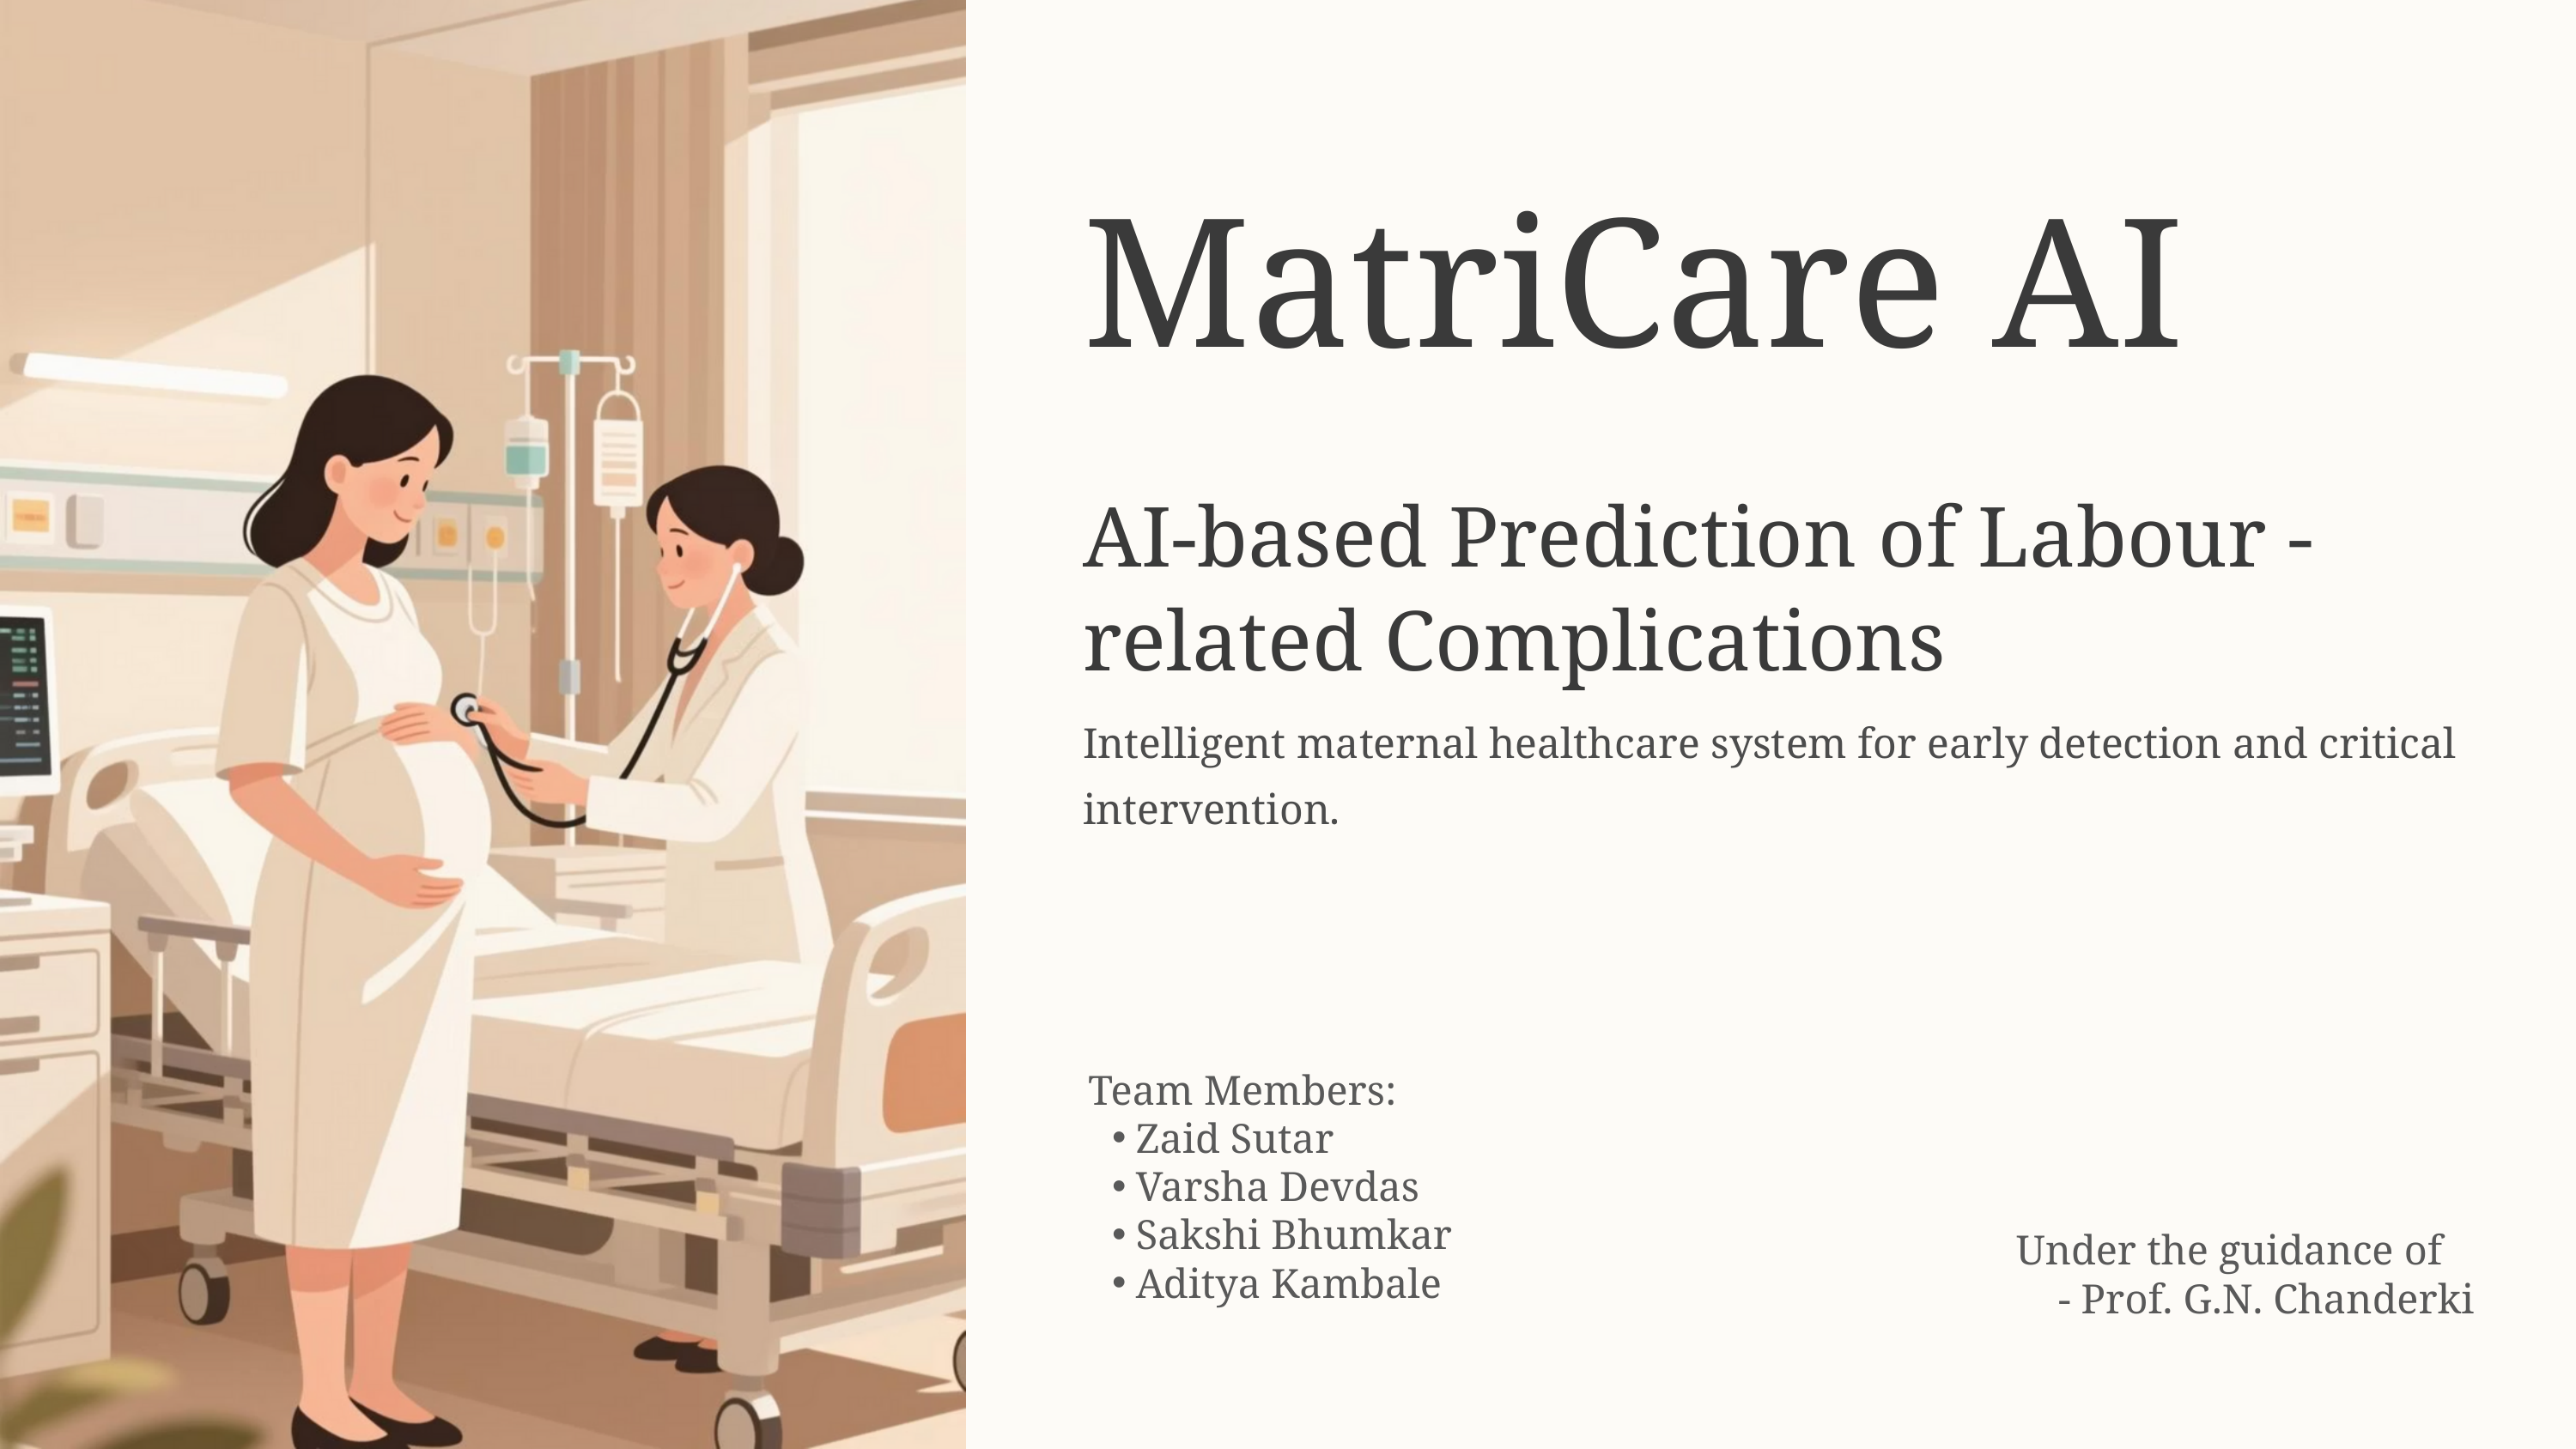

MatriCare AI
AI-based Prediction of Labour -related Complications
Intelligent maternal healthcare system for early detection and critical intervention.
Team Members:
Zaid Sutar
Varsha Devdas
Sakshi Bhumkar
Aditya Kambale
Under the guidance of
    - Prof. G.N. Chanderki